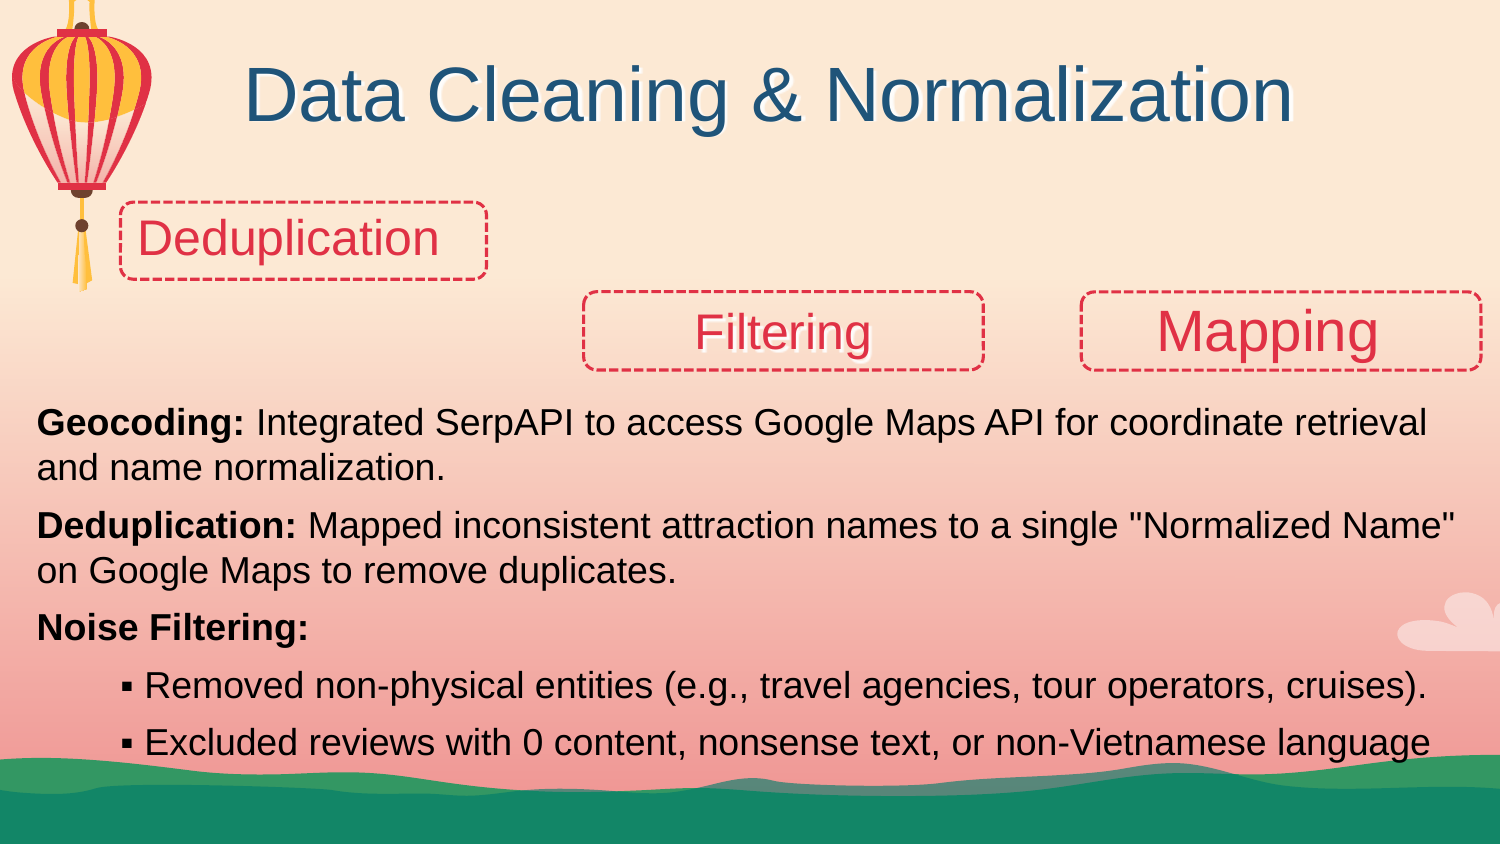

# Data Cleaning & Normalization
Deduplication

Filtering

Mapping

Geocoding: Integrated SerpAPI to access Google Maps API for coordinate retrieval and name normalization.
Deduplication: Mapped inconsistent attraction names to a single "Normalized Name" on Google Maps to remove duplicates.
Noise Filtering:
        ▪ Removed non-physical entities (e.g., travel agencies, tour operators, cruises).
        ▪ Excluded reviews with 0 content, nonsense text, or non-Vietnamese language